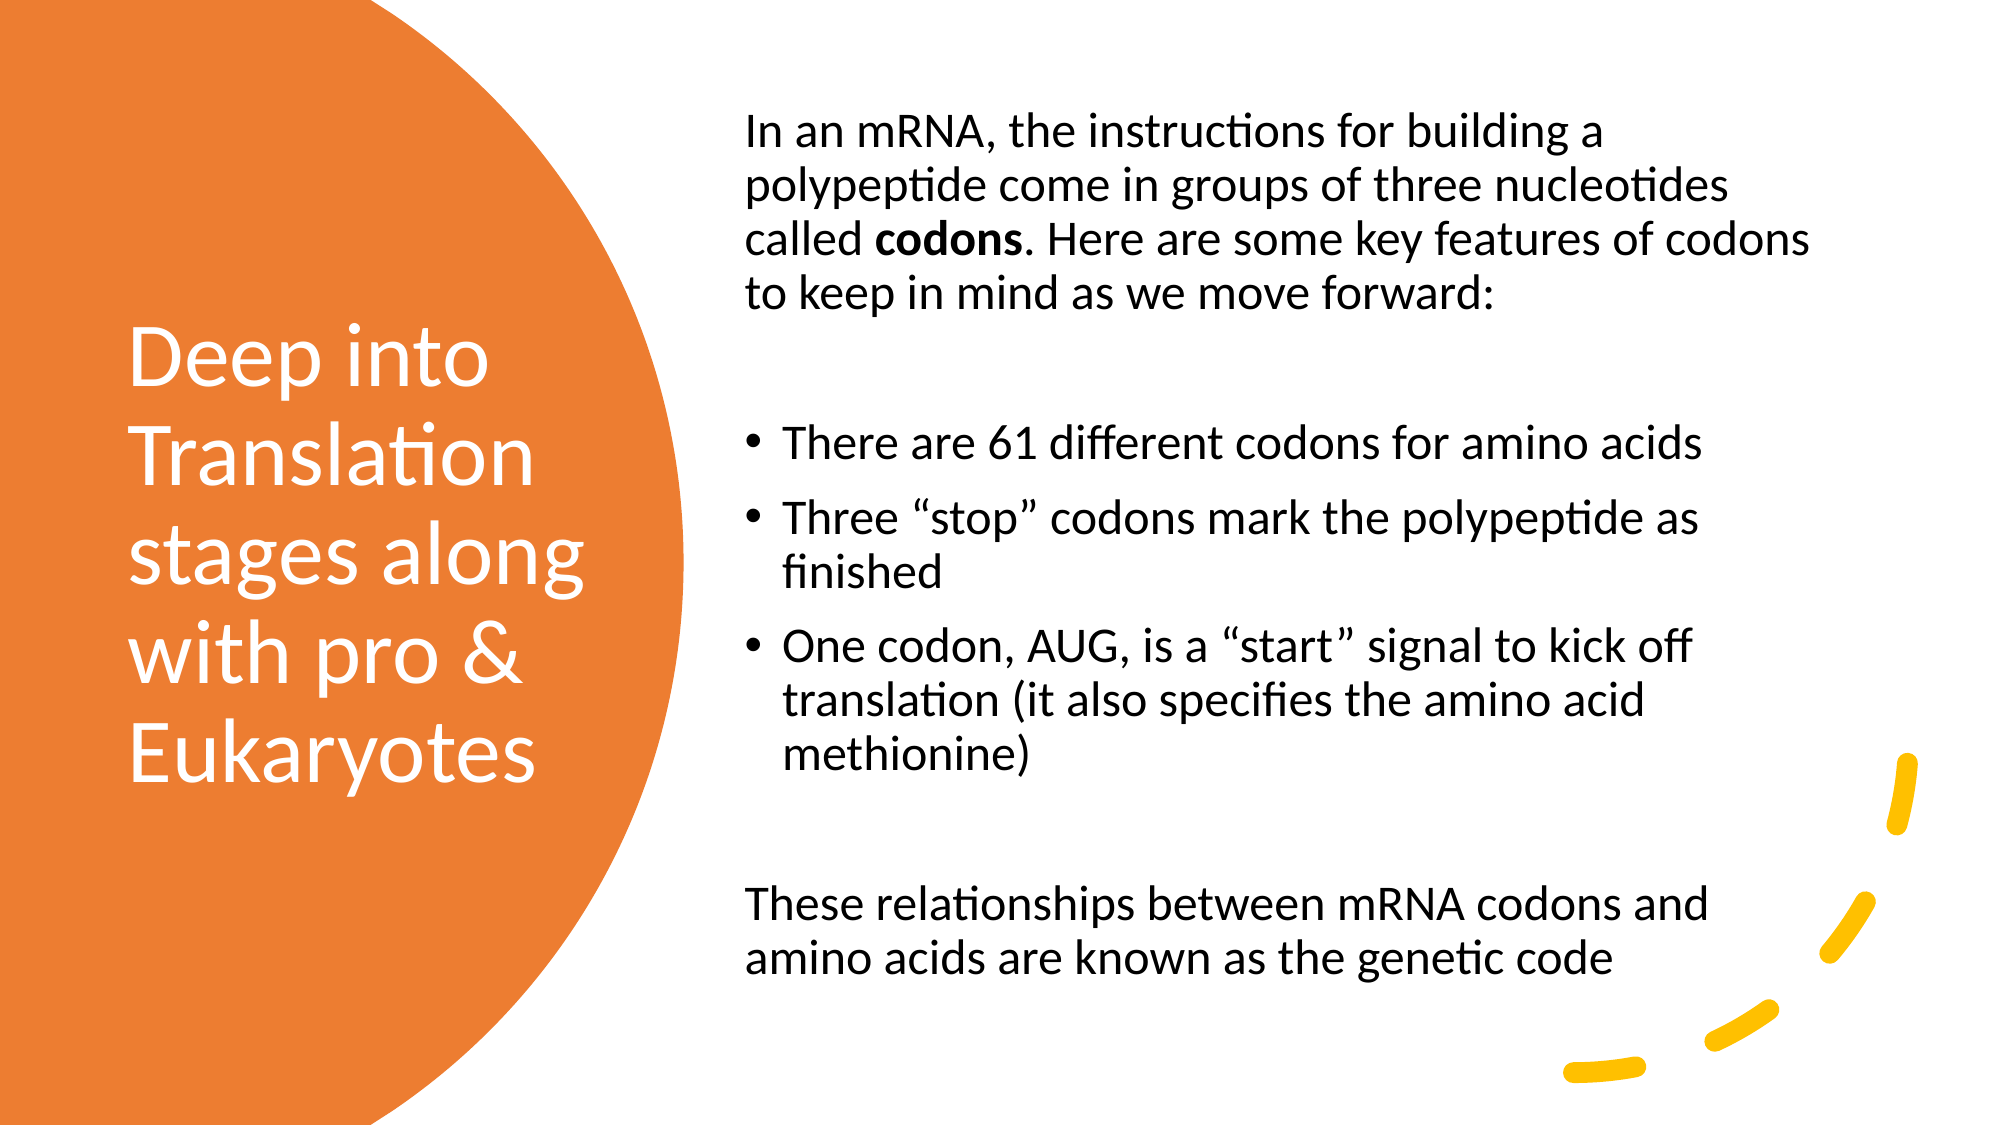

In an mRNA, the instructions for building a polypeptide come in groups of three nucleotides called codons. Here are some key features of codons to keep in mind as we move forward:

There are 61 different codons for amino acids
Three “stop” codons mark the polypeptide as finished
One codon, AUG, is a “start” signal to kick off translation (it also specifies the amino acid methionine)

These relationships between mRNA codons and amino acids are known as the genetic code

# Deep into Translation stages along with pro & Eukaryotes